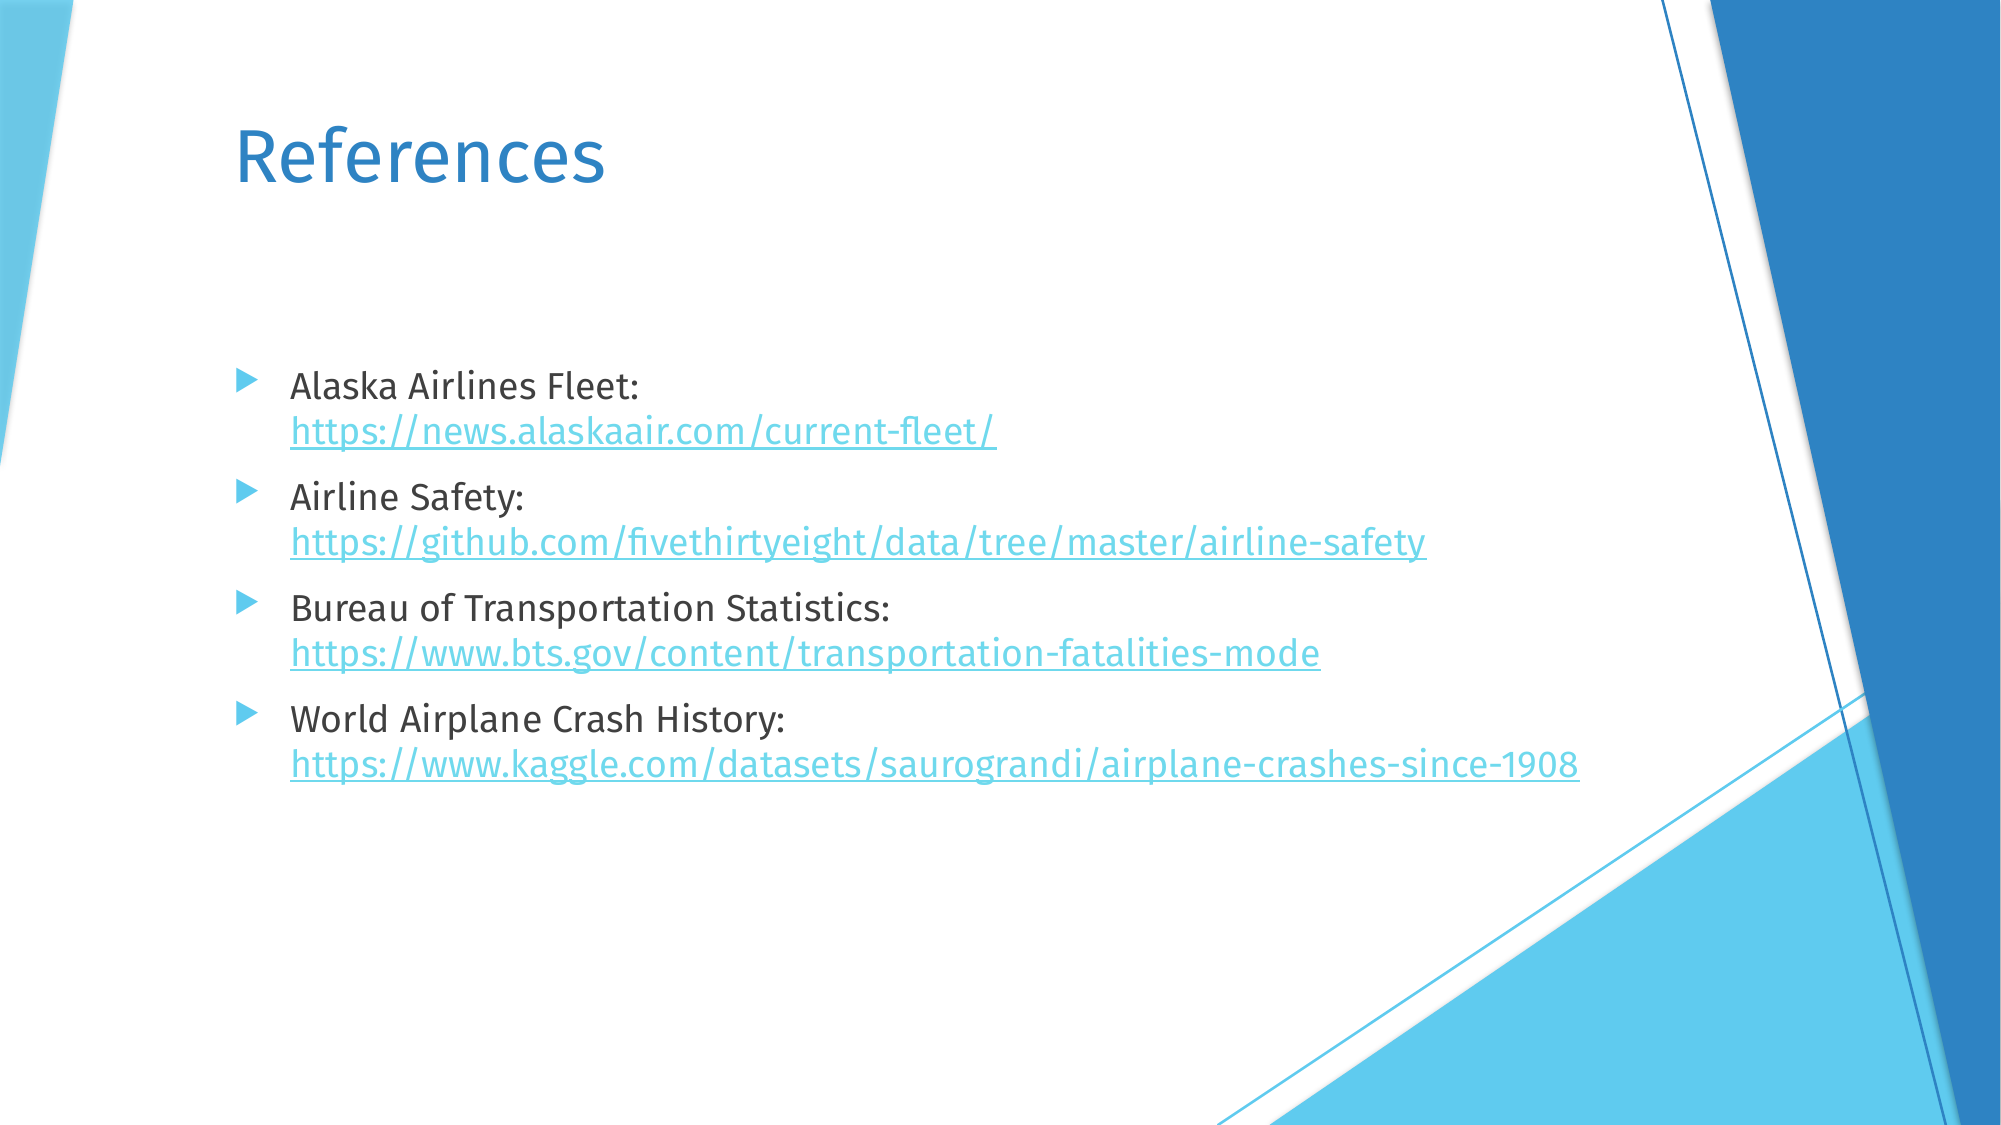

# References
Alaska Airlines Fleet:                              https://news.alaskaair.com/current-fleet/
Airline Safety: https://github.com/fivethirtyeight/data/tree/master/airline-safety
Bureau of Transportation Statistics: https://www.bts.gov/content/transportation-fatalities-mode
World Airplane Crash History: https://www.kaggle.com/datasets/saurograndi/airplane-crashes-since-1908